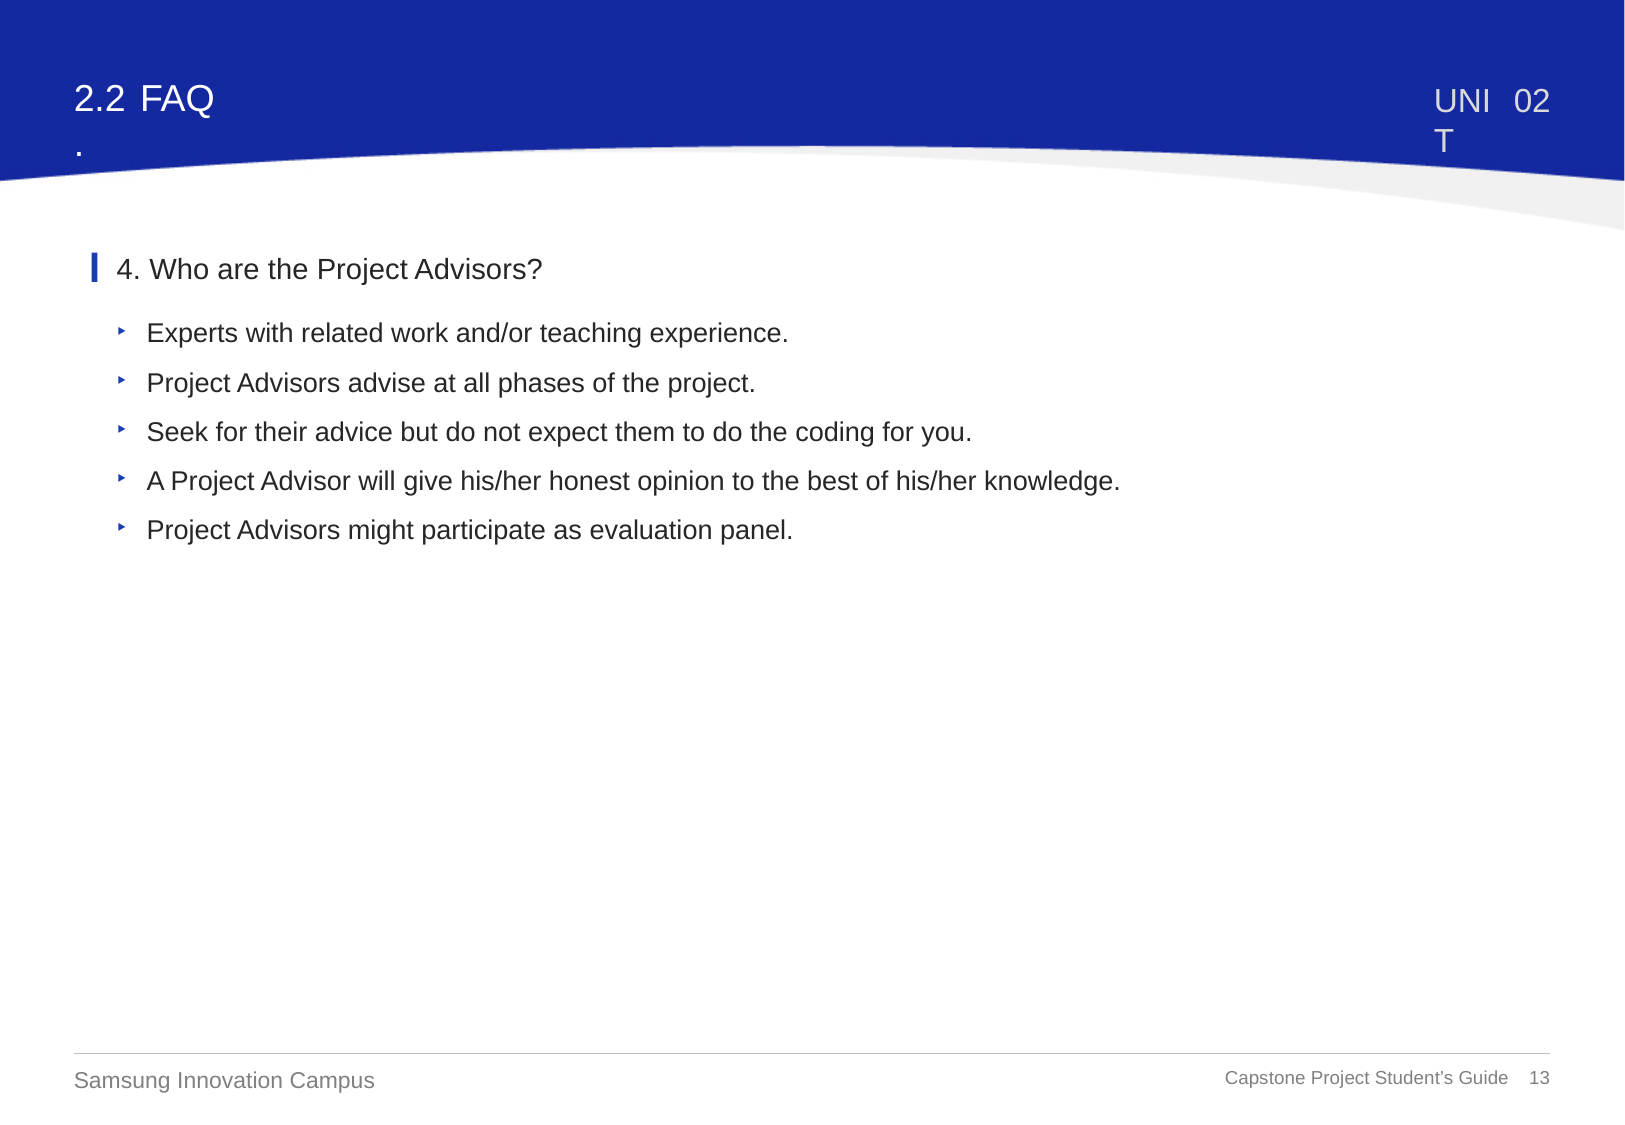

2.2.
 FAQ
UNIT
02
4. Who are the Project Advisors?

Experts with related work and/or teaching experience.
Project Advisors advise at all phases of the project.
Seek for their advice but do not expect them to do the coding for you.
A Project Advisor will give his/her honest opinion to the best of his/her knowledge.
Project Advisors might participate as evaluation panel.